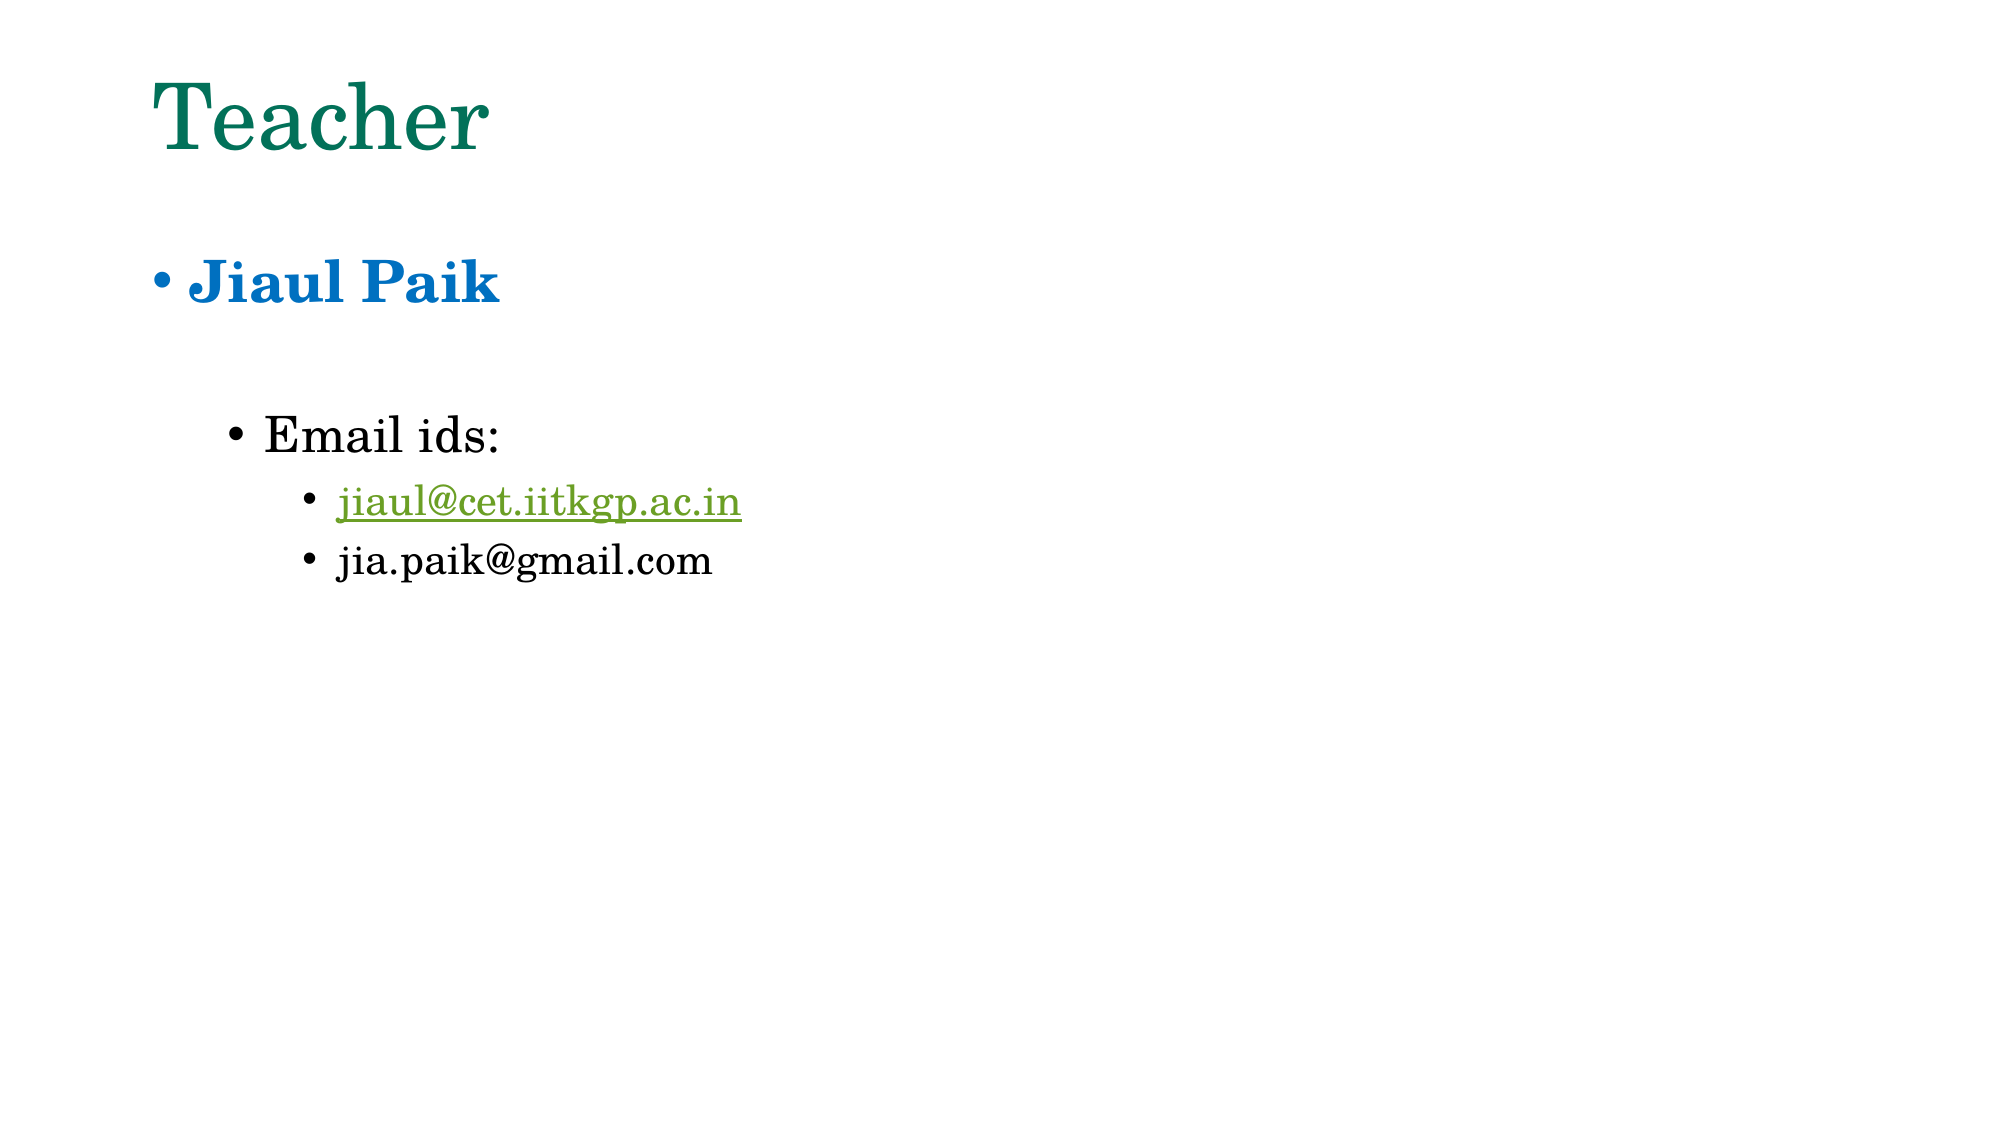

# Teacher
Jiaul Paik

Email ids:
jiaul@cet.iitkgp.ac.in
jia.paik@gmail.com